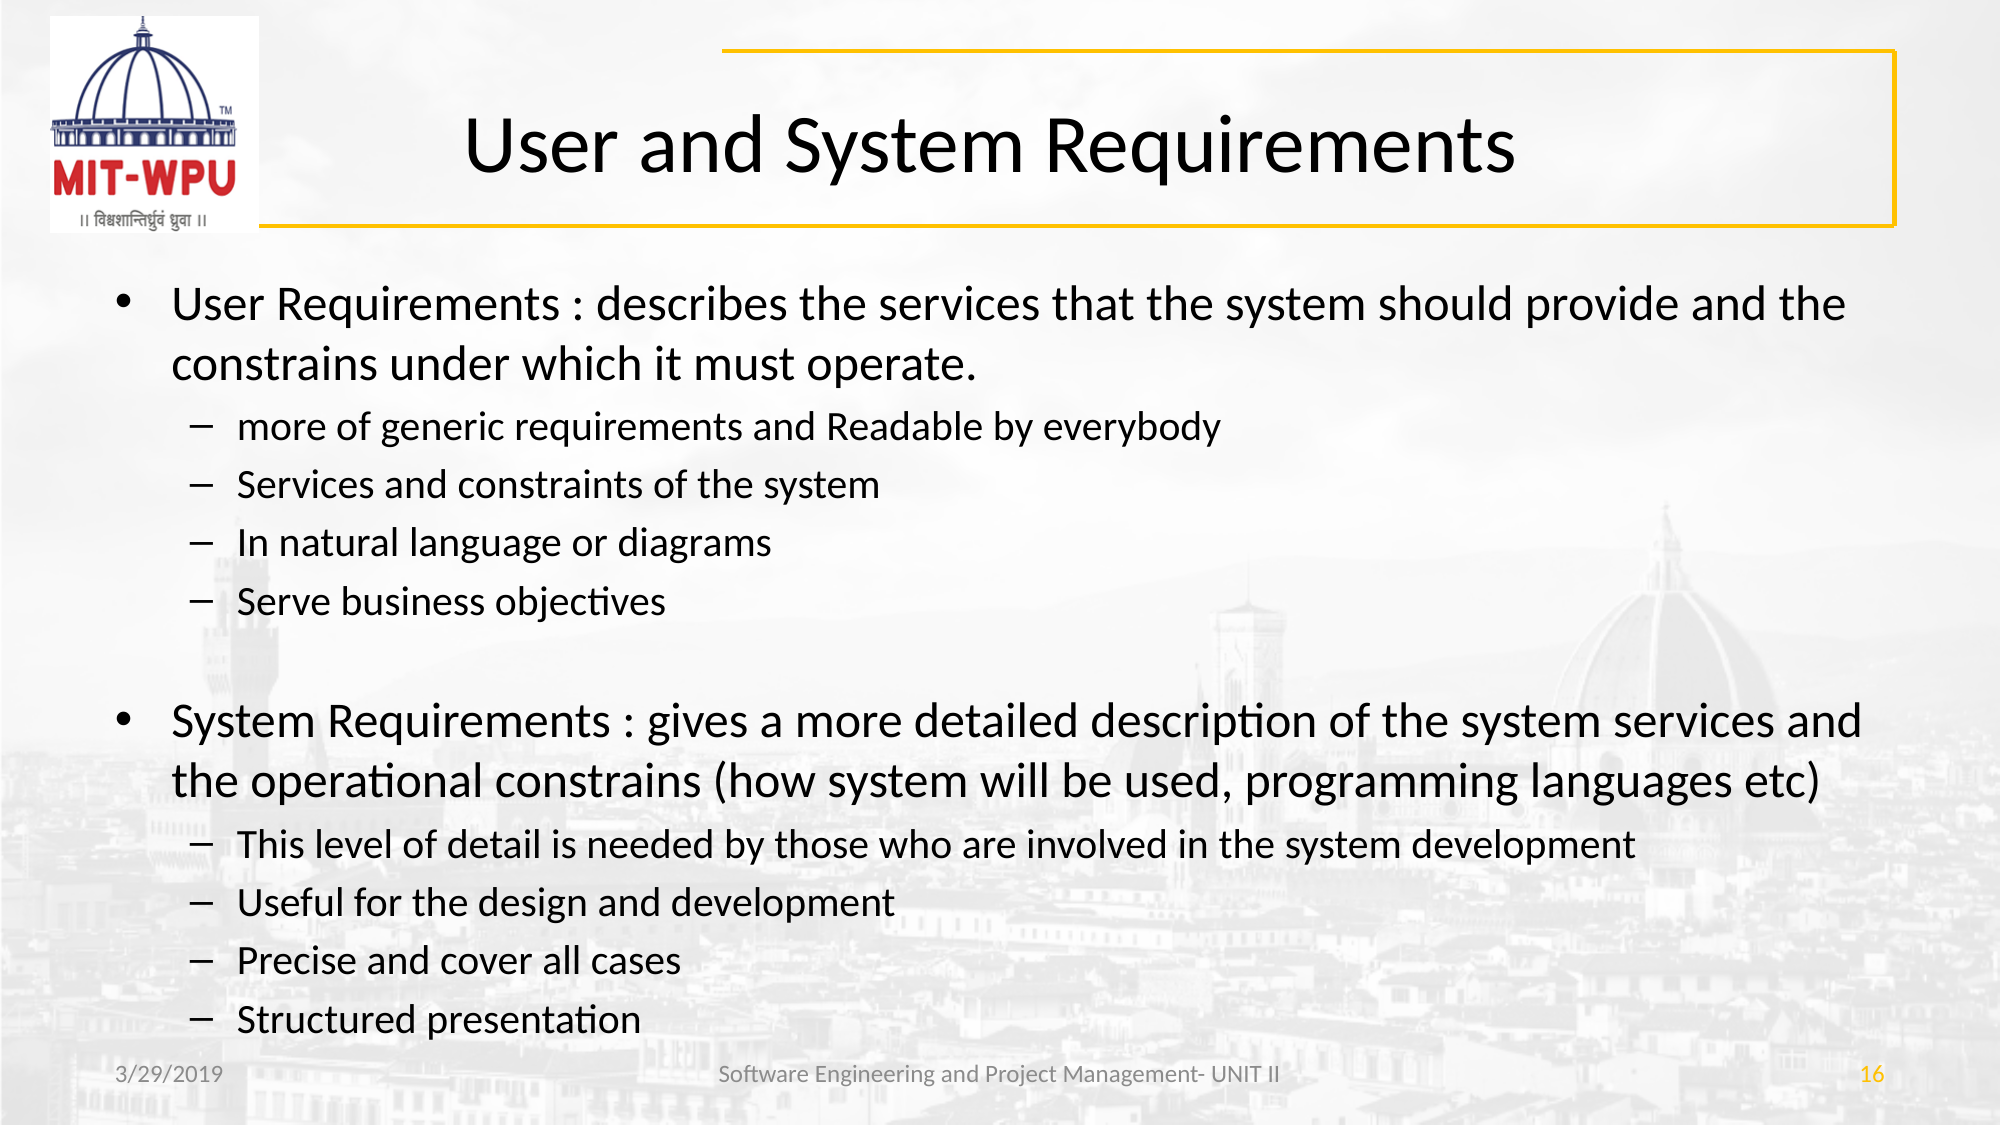

# User and System Requirements
User Requirements : describes the services that the system should provide and the constrains under which it must operate.
more of generic requirements and Readable by everybody
Services and constraints of the system
In natural language or diagrams
Serve business objectives

System Requirements : gives a more detailed description of the system services and the operational constrains (how system will be used, programming languages etc)
This level of detail is needed by those who are involved in the system development
Useful for the design and development
Precise and cover all cases
Structured presentation

3/29/2019
Software Engineering and Project Management- UNIT II
16